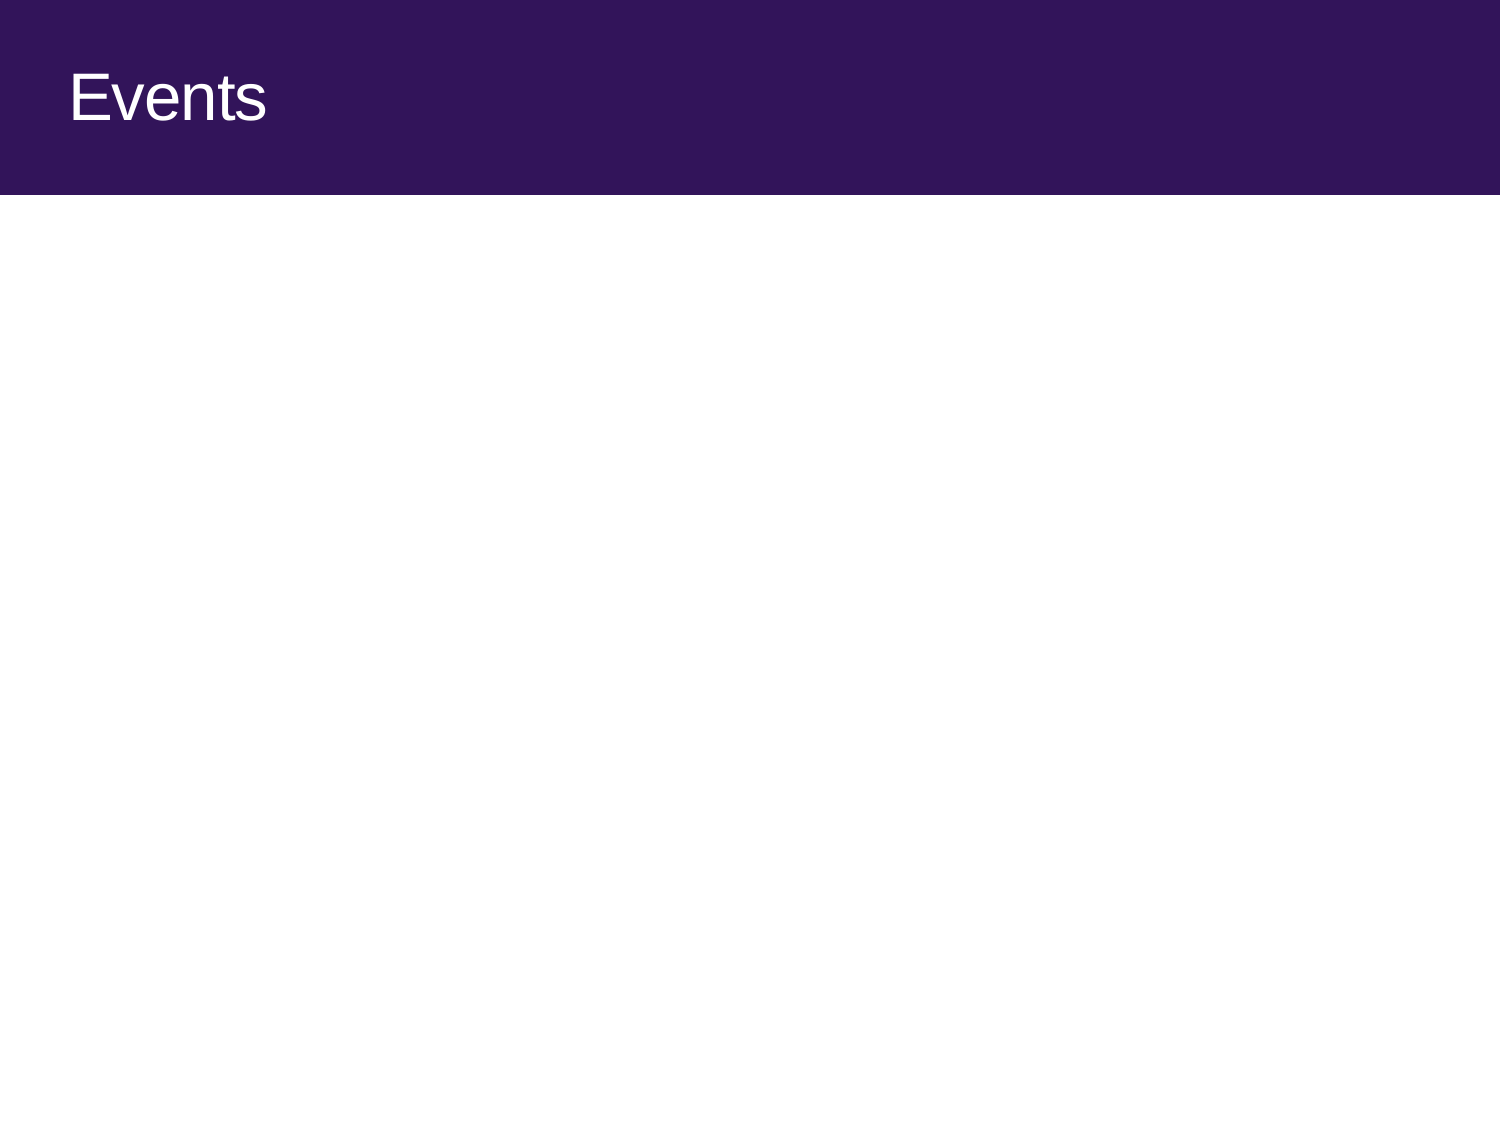

# Events
Versioning -> Migrations

Mediators -> between different bounded contexts

Replay

Automatic replay for new event processors

Where are the event definitions? Schema…???

Metadata